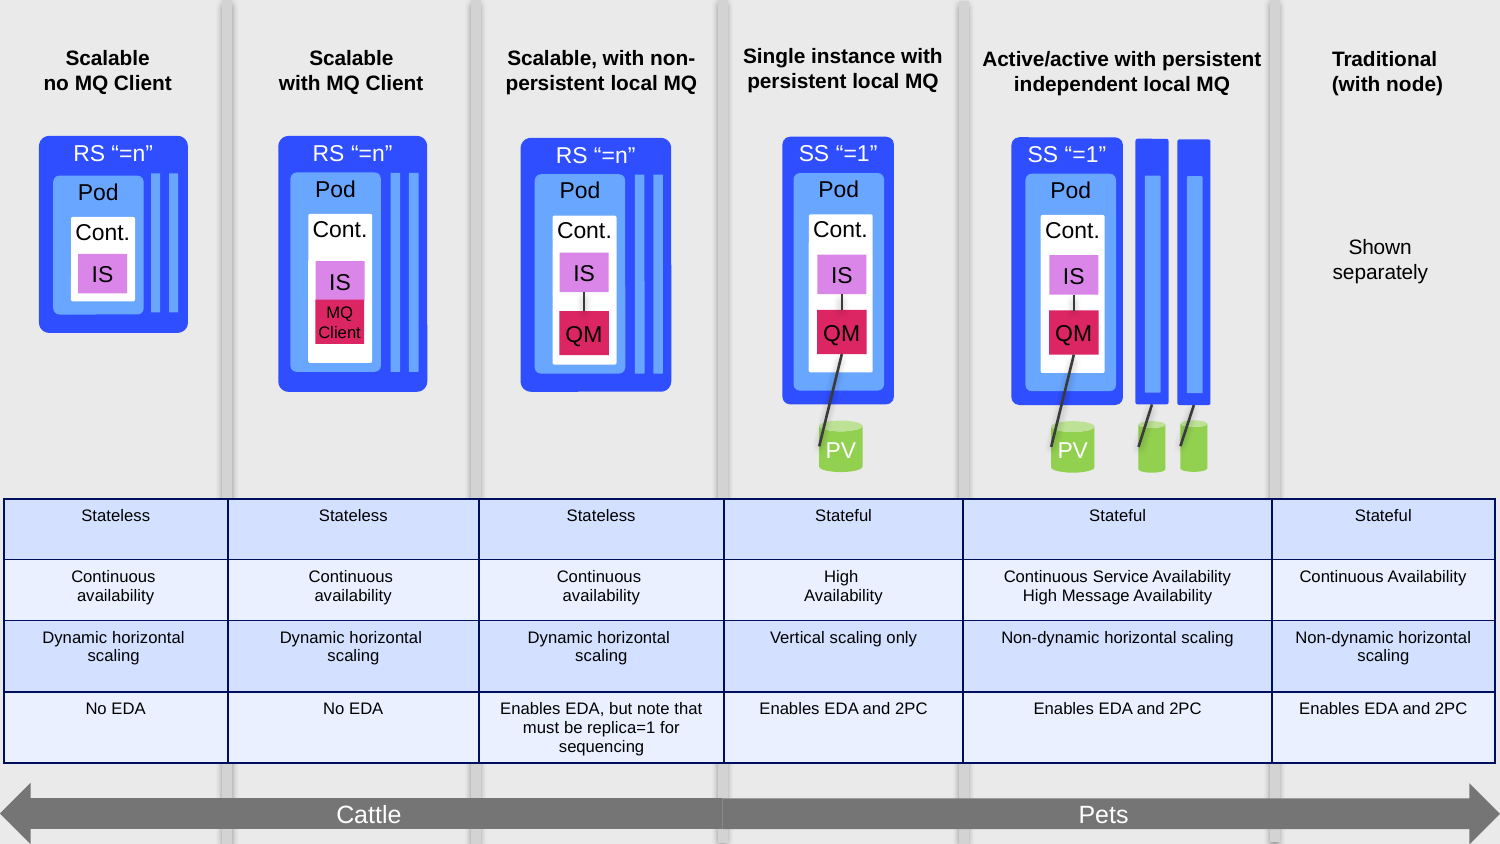

Single instance with persistent local MQ
Traditional
(with node)
Active/active with persistent independent local MQ
Scalable
no MQ Client
Scalable
with MQ Client
Scalable, with non-persistent local MQ
RS “=n”
RS “=n”
SS “=1”
SS “=1”
RS “=n”

Pod

Pod

Pod
Pod

Pod

Shown separately
Cont.
Cont.
Cont.
Cont.
Cont.
IS
IS
IS
IS
IS
MQ Client
QM
QM
QM

PV
PV

| Stateless | Stateless | Stateless | Stateful | Stateful | Stateful |
| --- | --- | --- | --- | --- | --- |
| Continuous availability | Continuous availability | Continuous availability | High Availability | Continuous Service Availability High Message Availability | Continuous Availability |
| Dynamic horizontal scaling | Dynamic horizontal scaling | Dynamic horizontal scaling | Vertical scaling only | Non-dynamic horizontal scaling | Non-dynamic horizontal scaling |
| No EDA | No EDA | Enables EDA, but note that must be replica=1 for sequencing | Enables EDA and 2PC | Enables EDA and 2PC | Enables EDA and 2PC |
Cattle
Pets